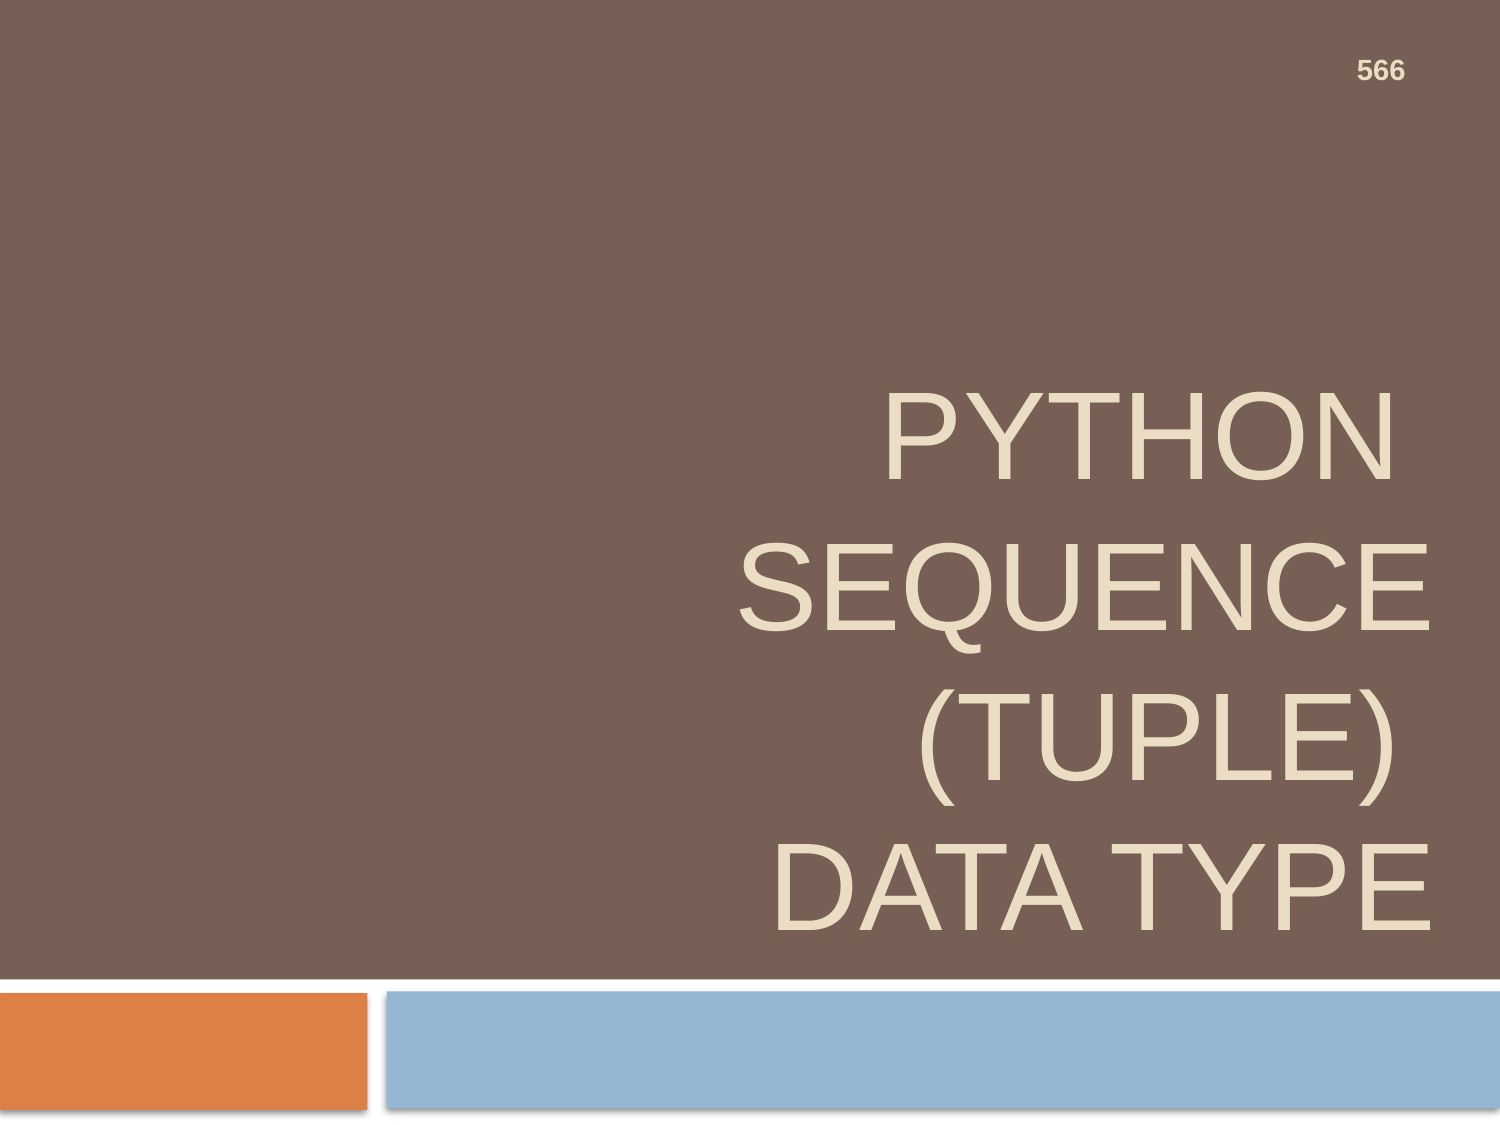

566
# Python sequence (tuple) data type